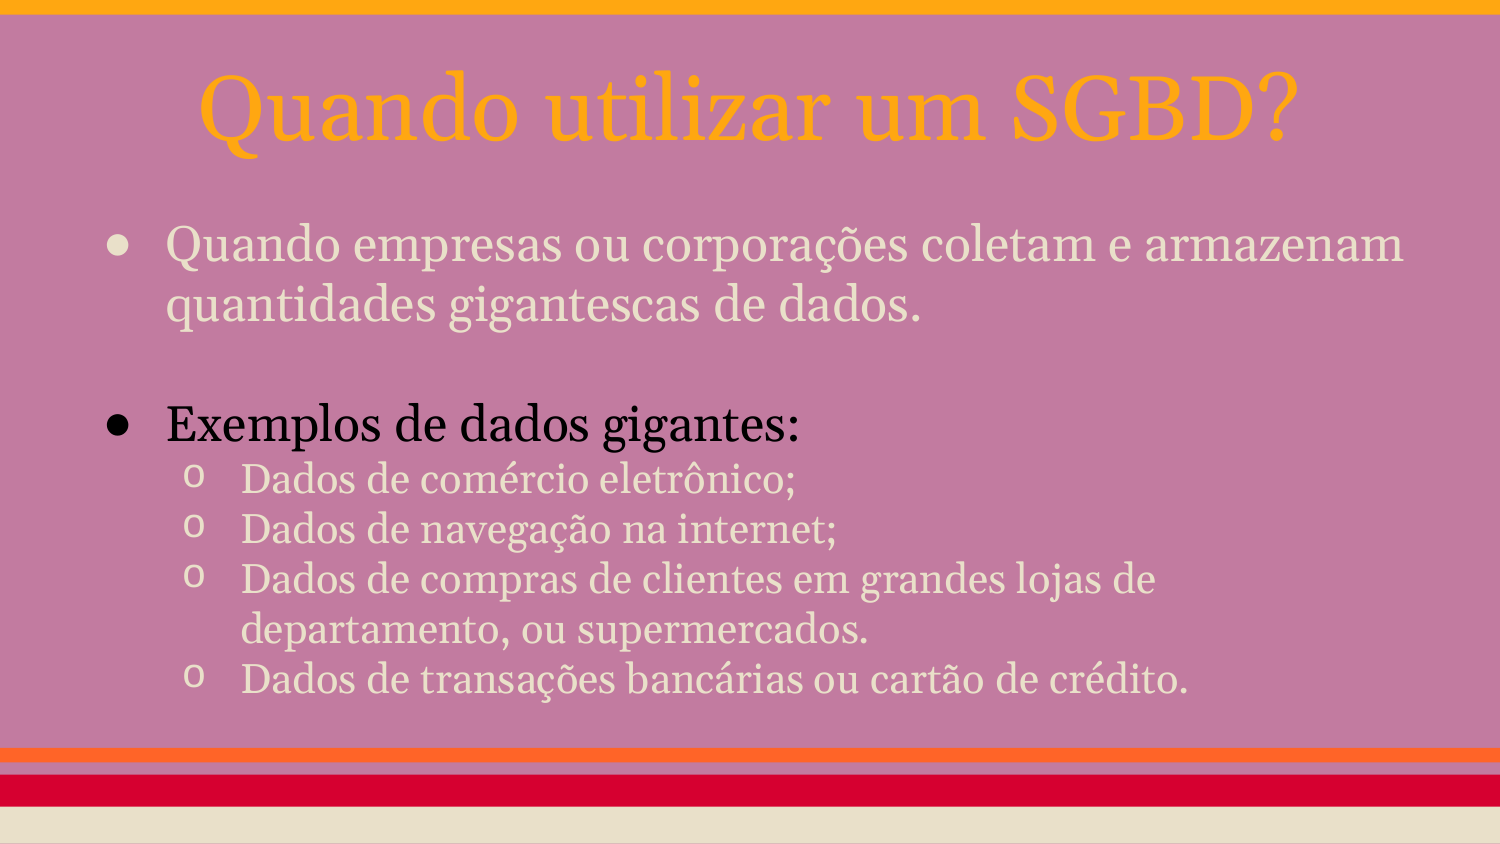

# Quando utilizar um SGBD?
Quando empresas ou corporações coletam e armazenam quantidades gigantescas de dados.

Exemplos de dados gigantes:
Dados de comércio eletrônico;
Dados de navegação na internet;
Dados de compras de clientes em grandes lojas de departamento, ou supermercados.
Dados de transações bancárias ou cartão de crédito.